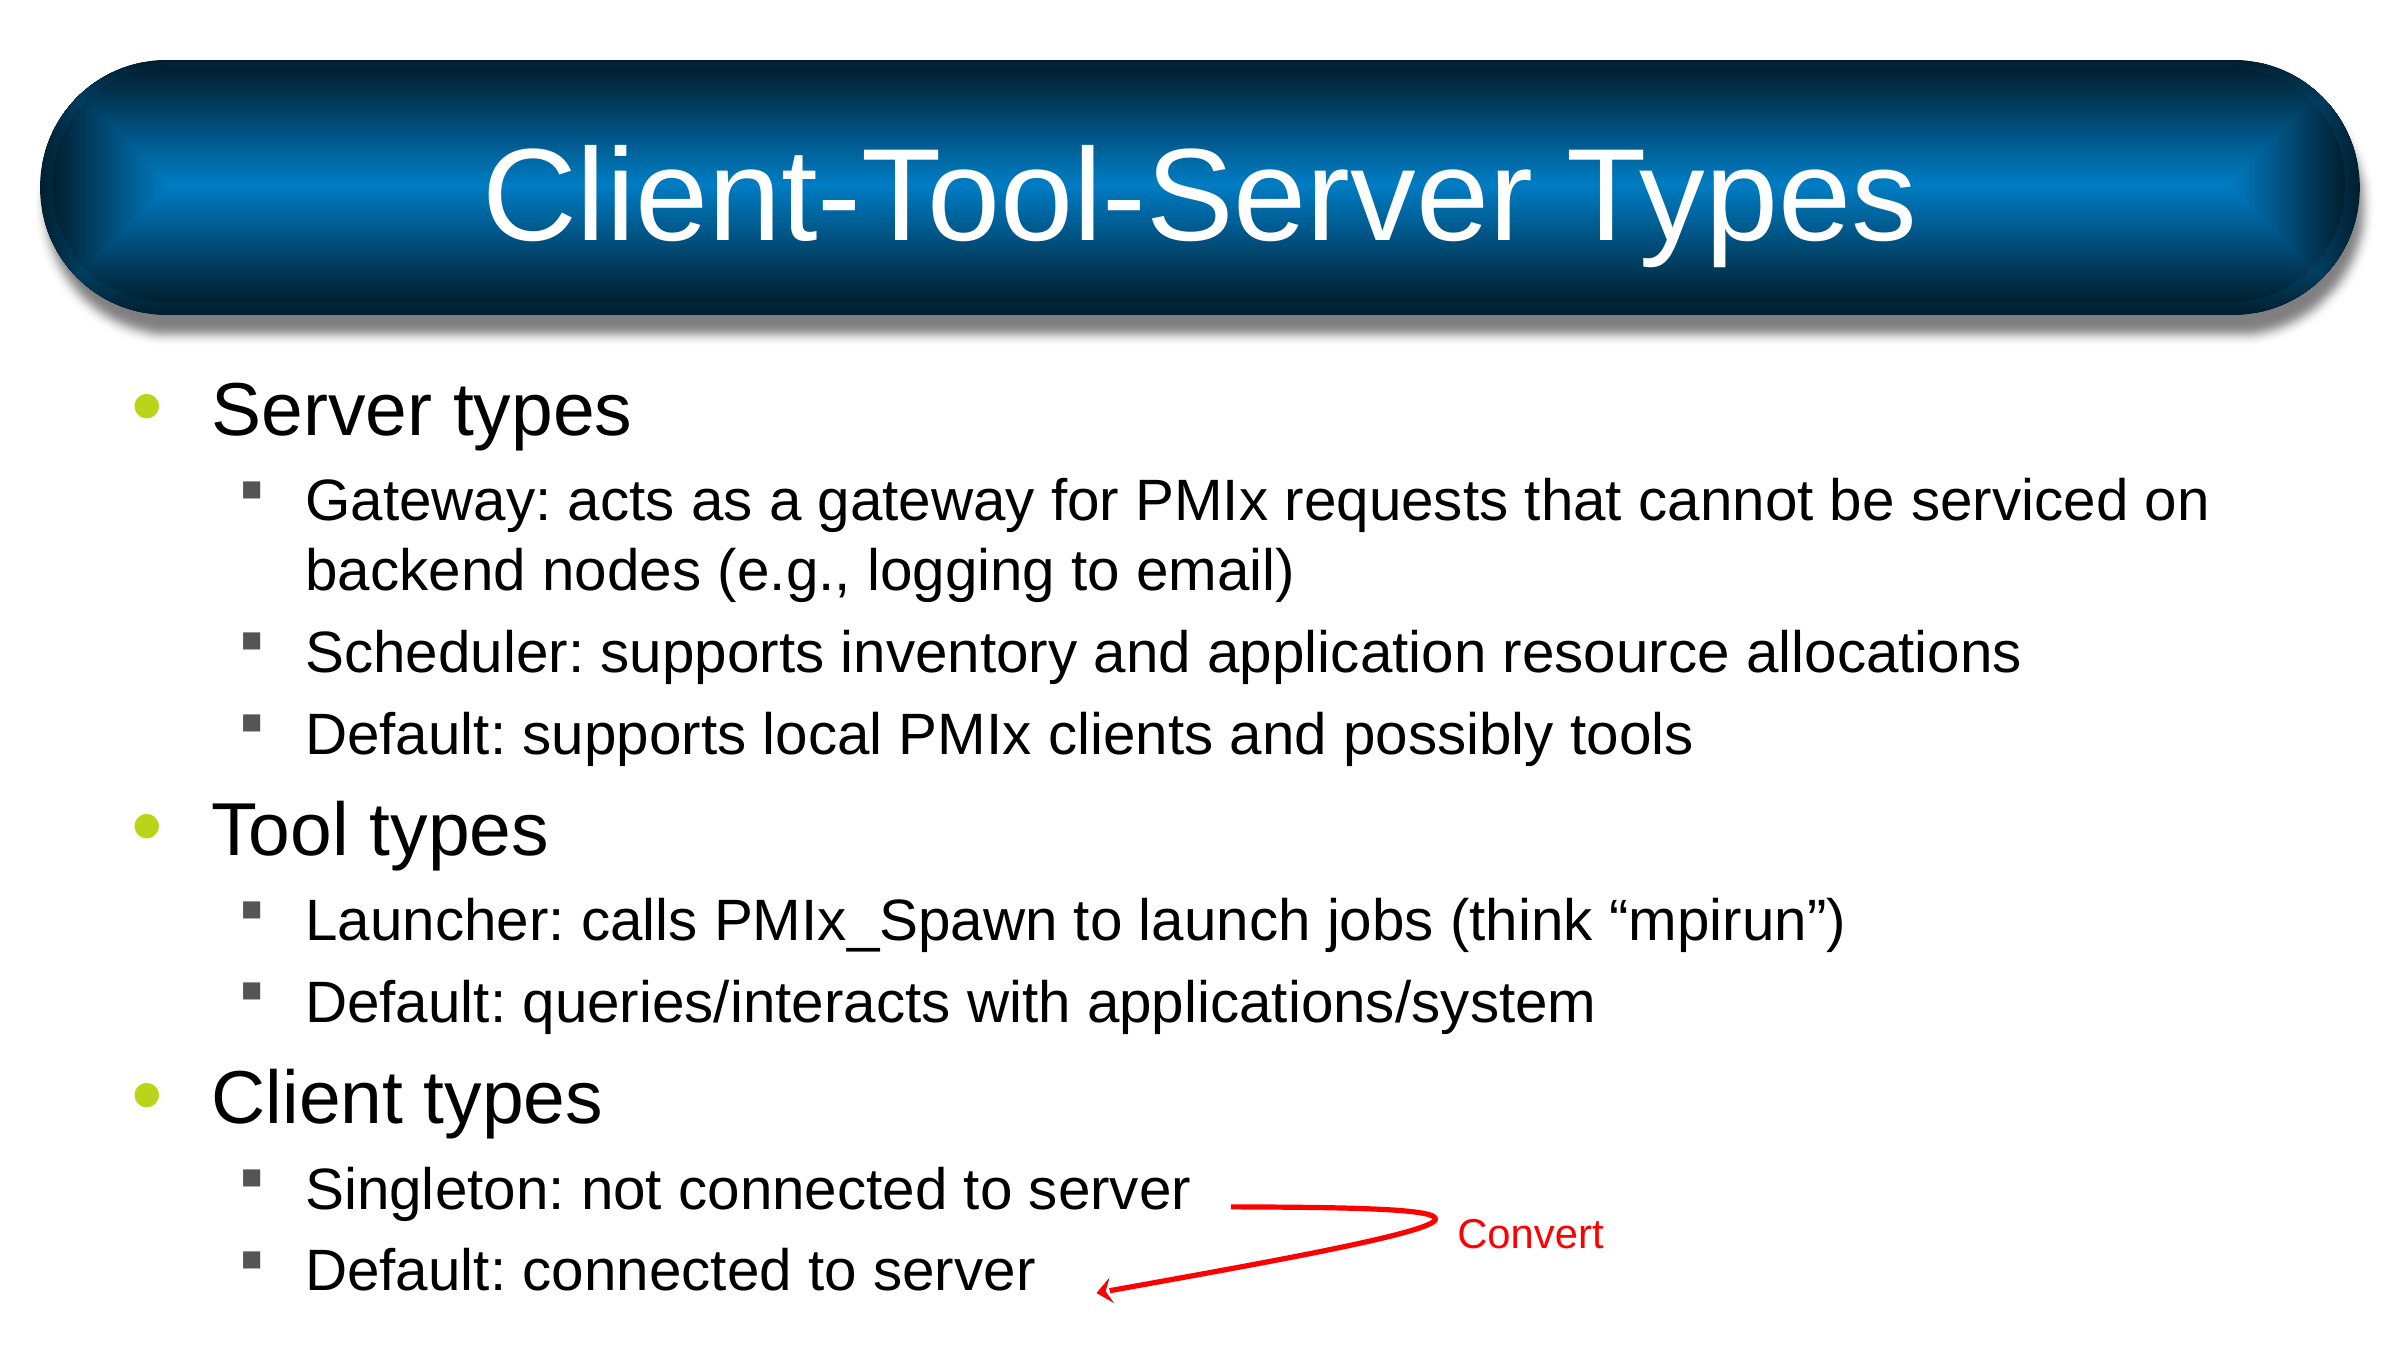

# Client-Tool-Server Types
Server types
Gateway: acts as a gateway for PMIx requests that cannot be serviced on backend nodes (e.g., logging to email)
Scheduler: supports inventory and application resource allocations
Default: supports local PMIx clients and possibly tools
Tool types
Launcher: calls PMIx_Spawn to launch jobs (think “mpirun”)
Default: queries/interacts with applications/system
Client types
Singleton: not connected to server
Default: connected to server

Convert